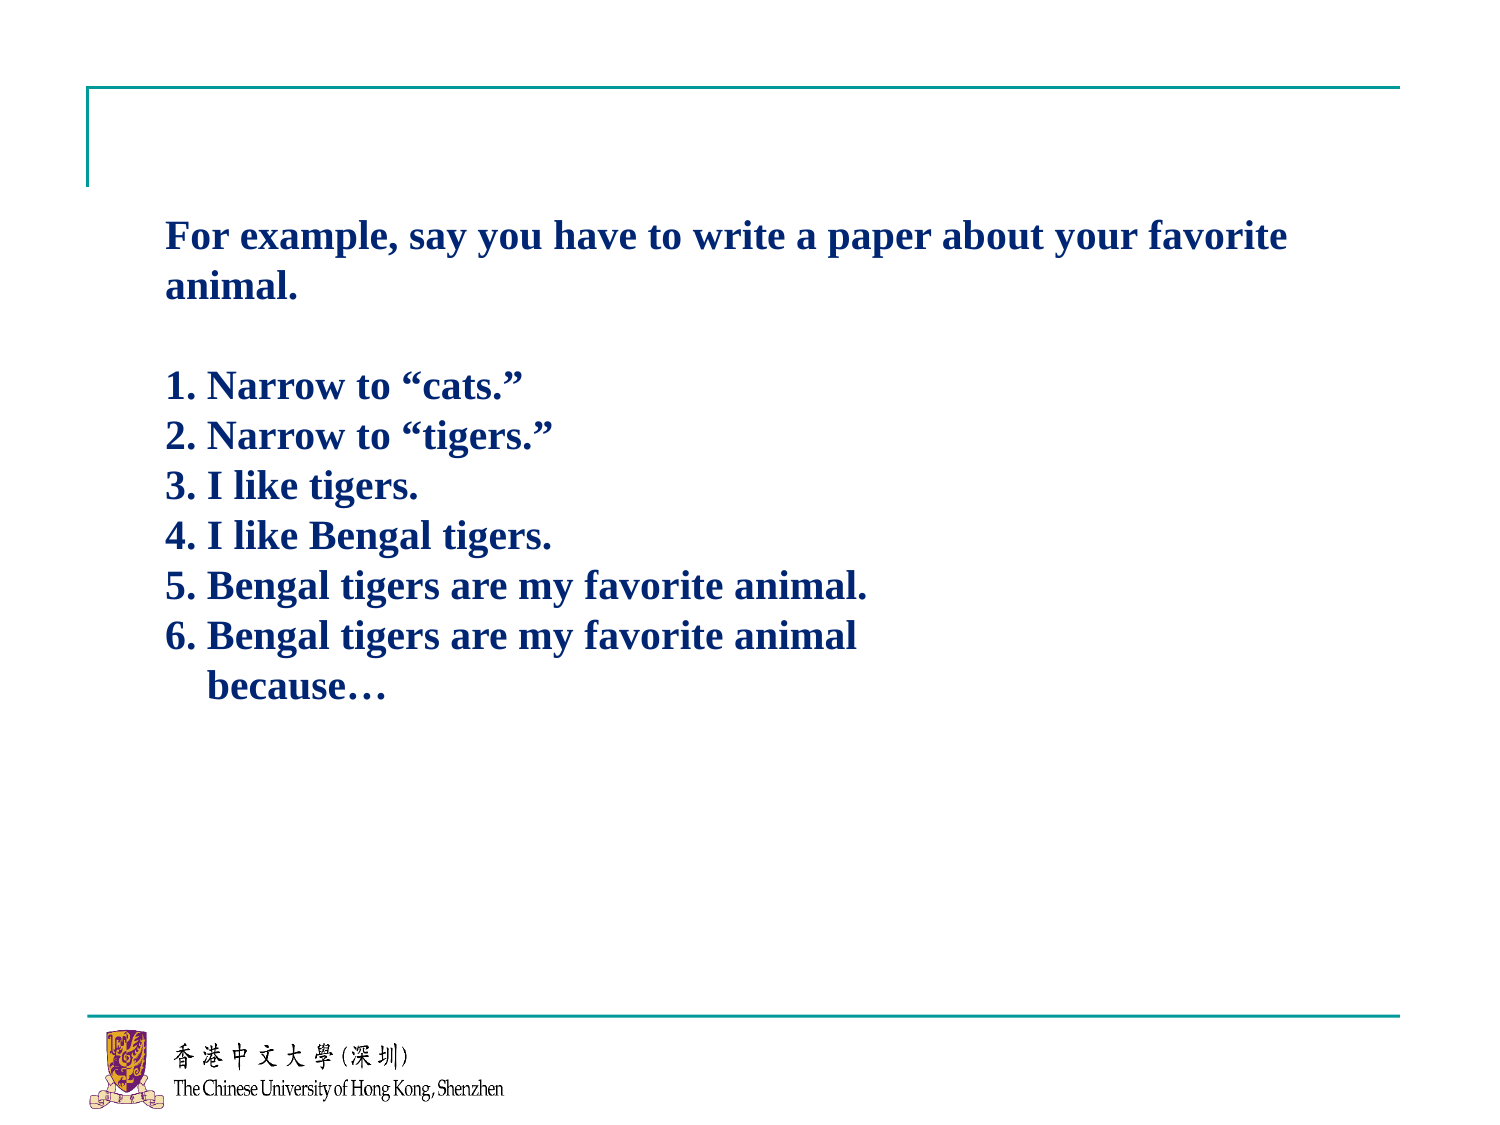

# For example, say you have to write a paper about your favorite animal. 1. Narrow to “cats.” 2. Narrow to “tigers.” 3. I like tigers. 4. I like Bengal tigers. 5. Bengal tigers are my favorite animal. 6. Bengal tigers are my favorite animal because…